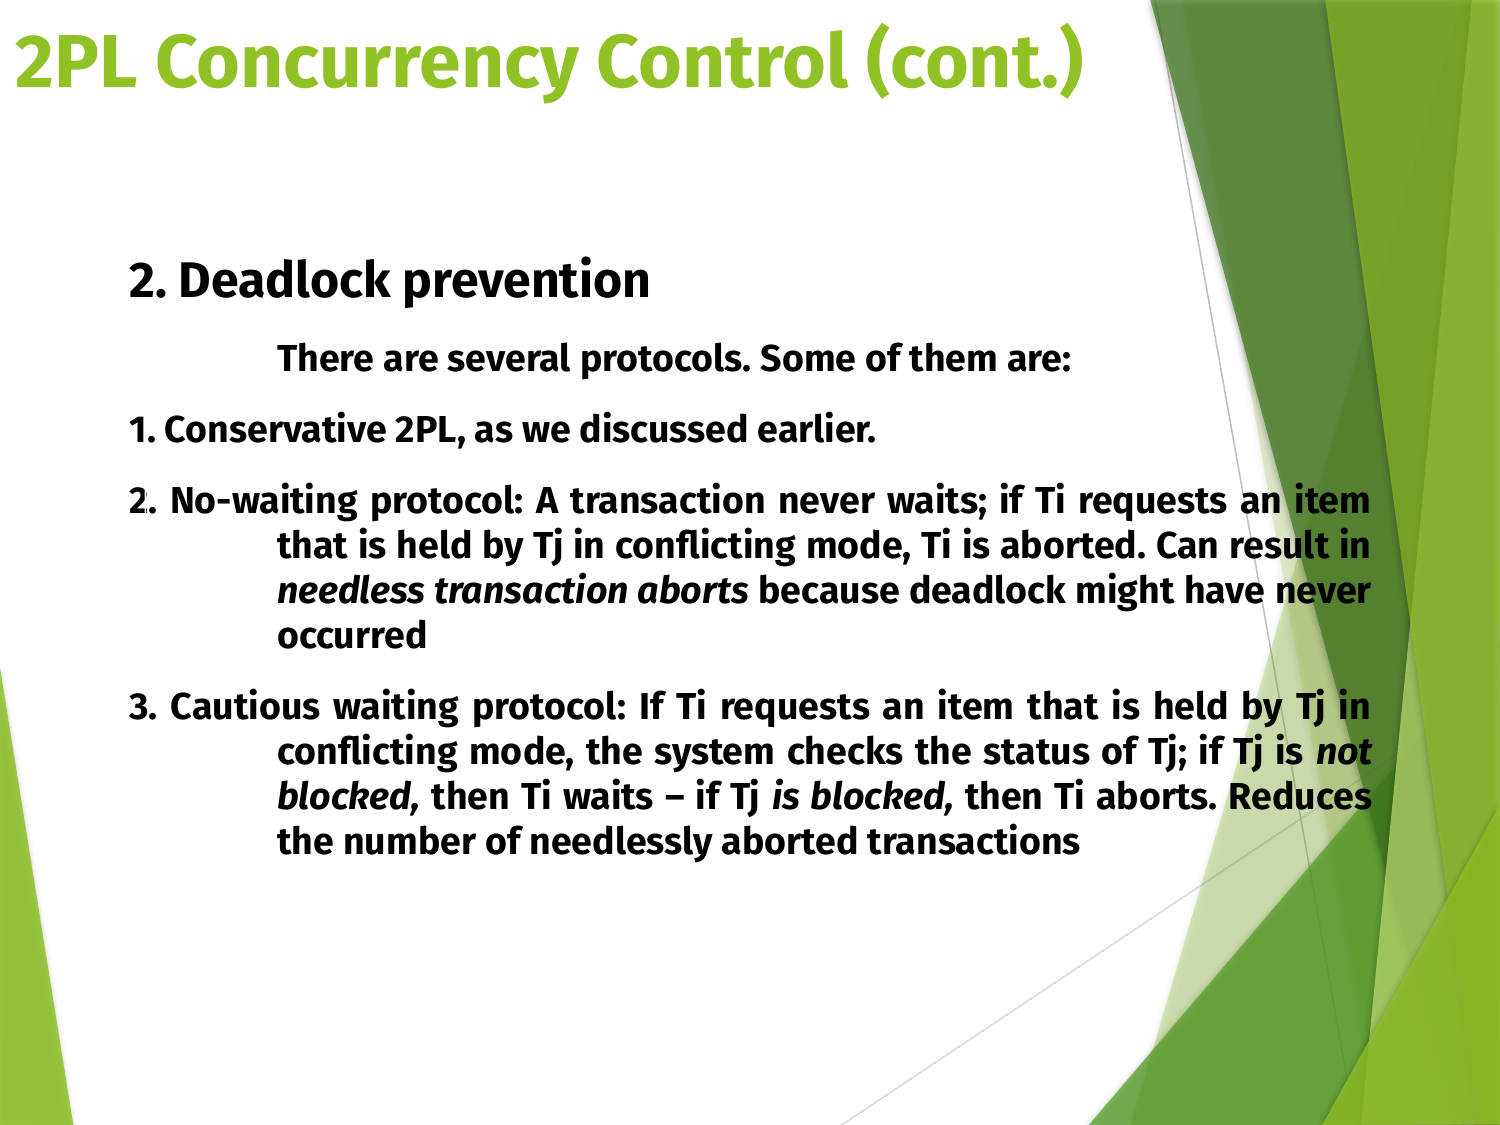

# 2PL Concurrency Control (cont.)

2. Deadlock prevention
	There are several protocols. Some of them are:
1. Conservative 2PL, as we discussed earlier.
2. No-waiting protocol: A transaction never waits; if Ti requests an item that is held by Tj in conflicting mode, Ti is aborted. Can result in needless transaction aborts because deadlock might have never occurred
3. Cautious waiting protocol: If Ti requests an item that is held by Tj in conflicting mode, the system checks the status of Tj; if Tj is not blocked, then Ti waits – if Tj is blocked, then Ti aborts. Reduces the number of needlessly aborted transactions